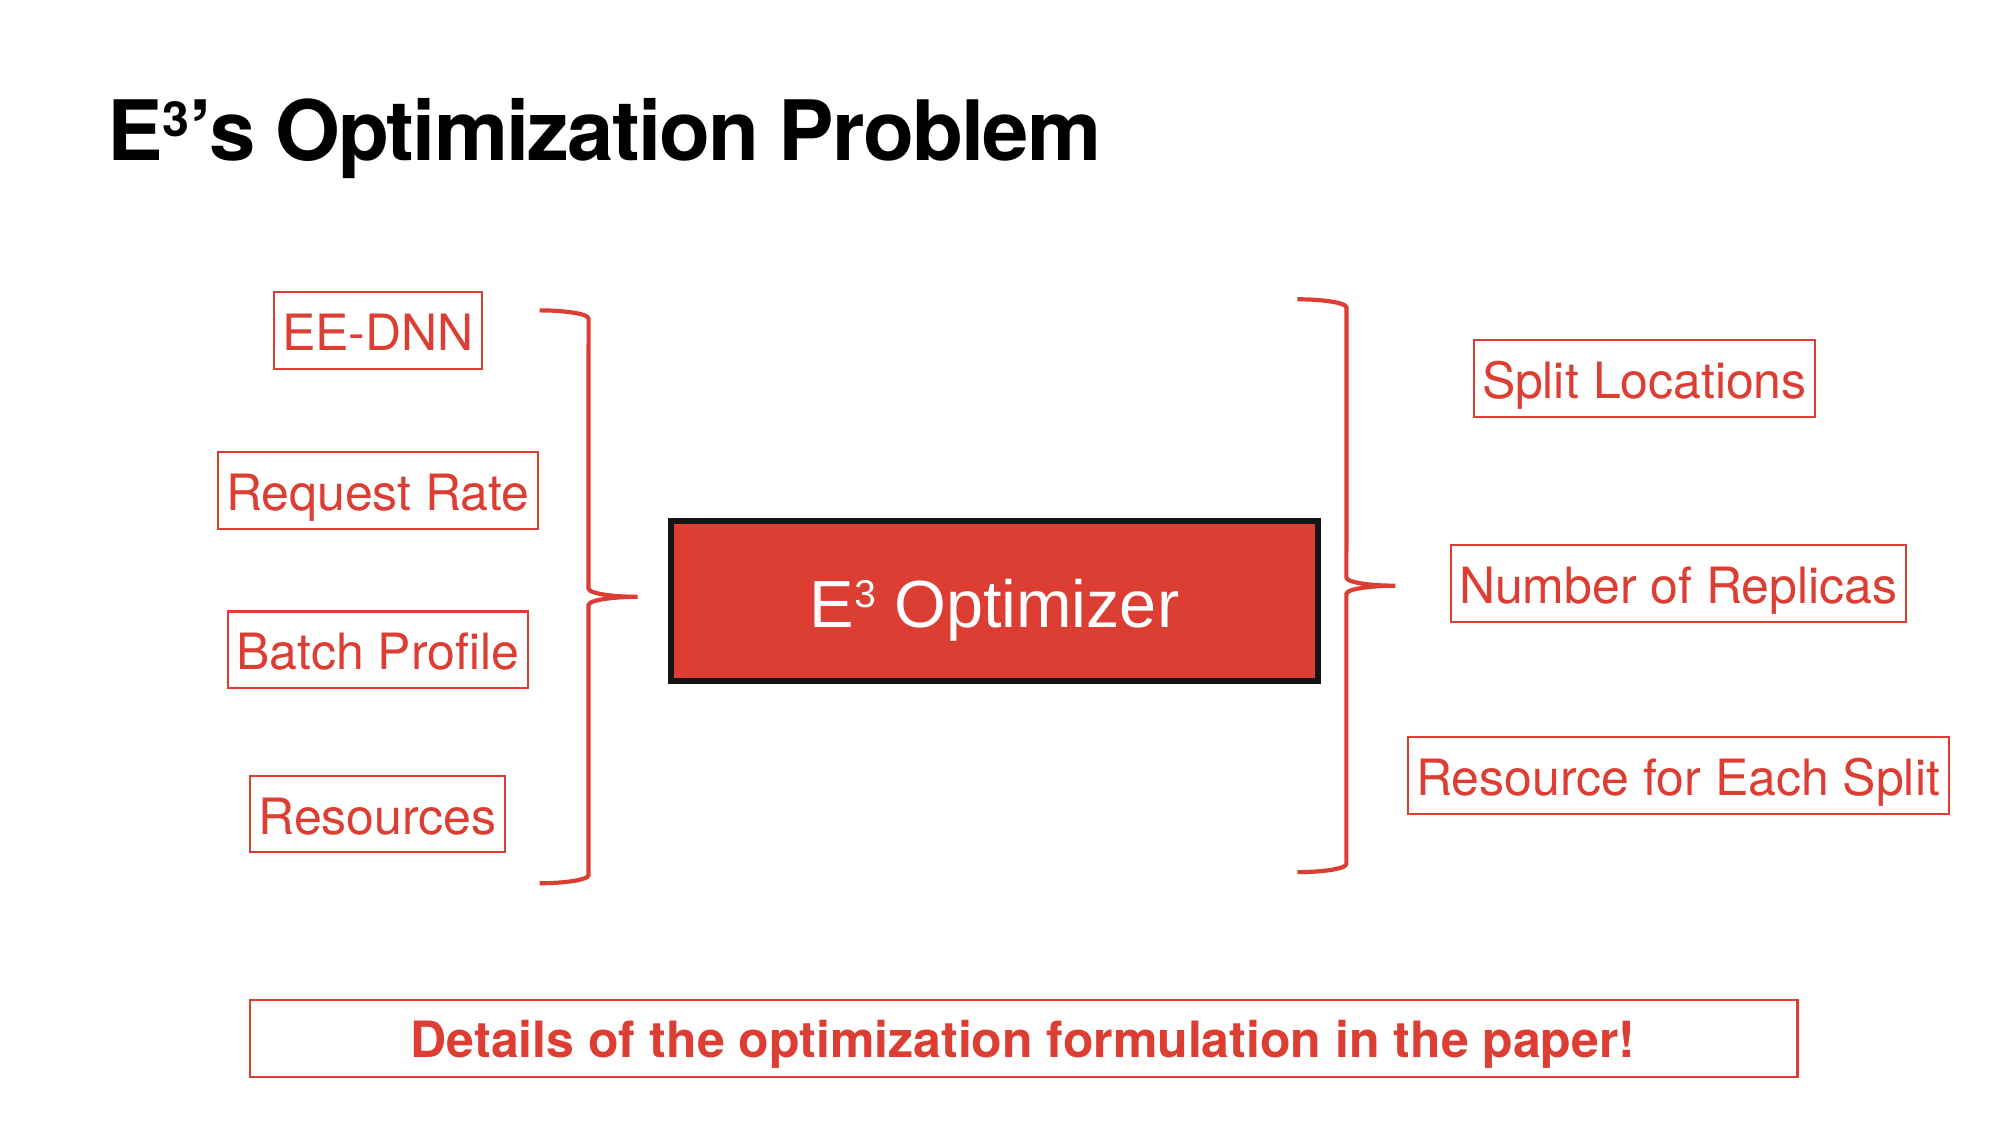

# E3’s Optimization Problem
EE-DNN

Split Locations
Request Rate
E3 Optimizer
Number of Replicas
Batch Profile
Resource for Each Split
Resources
Details of the optimization formulation in the paper!